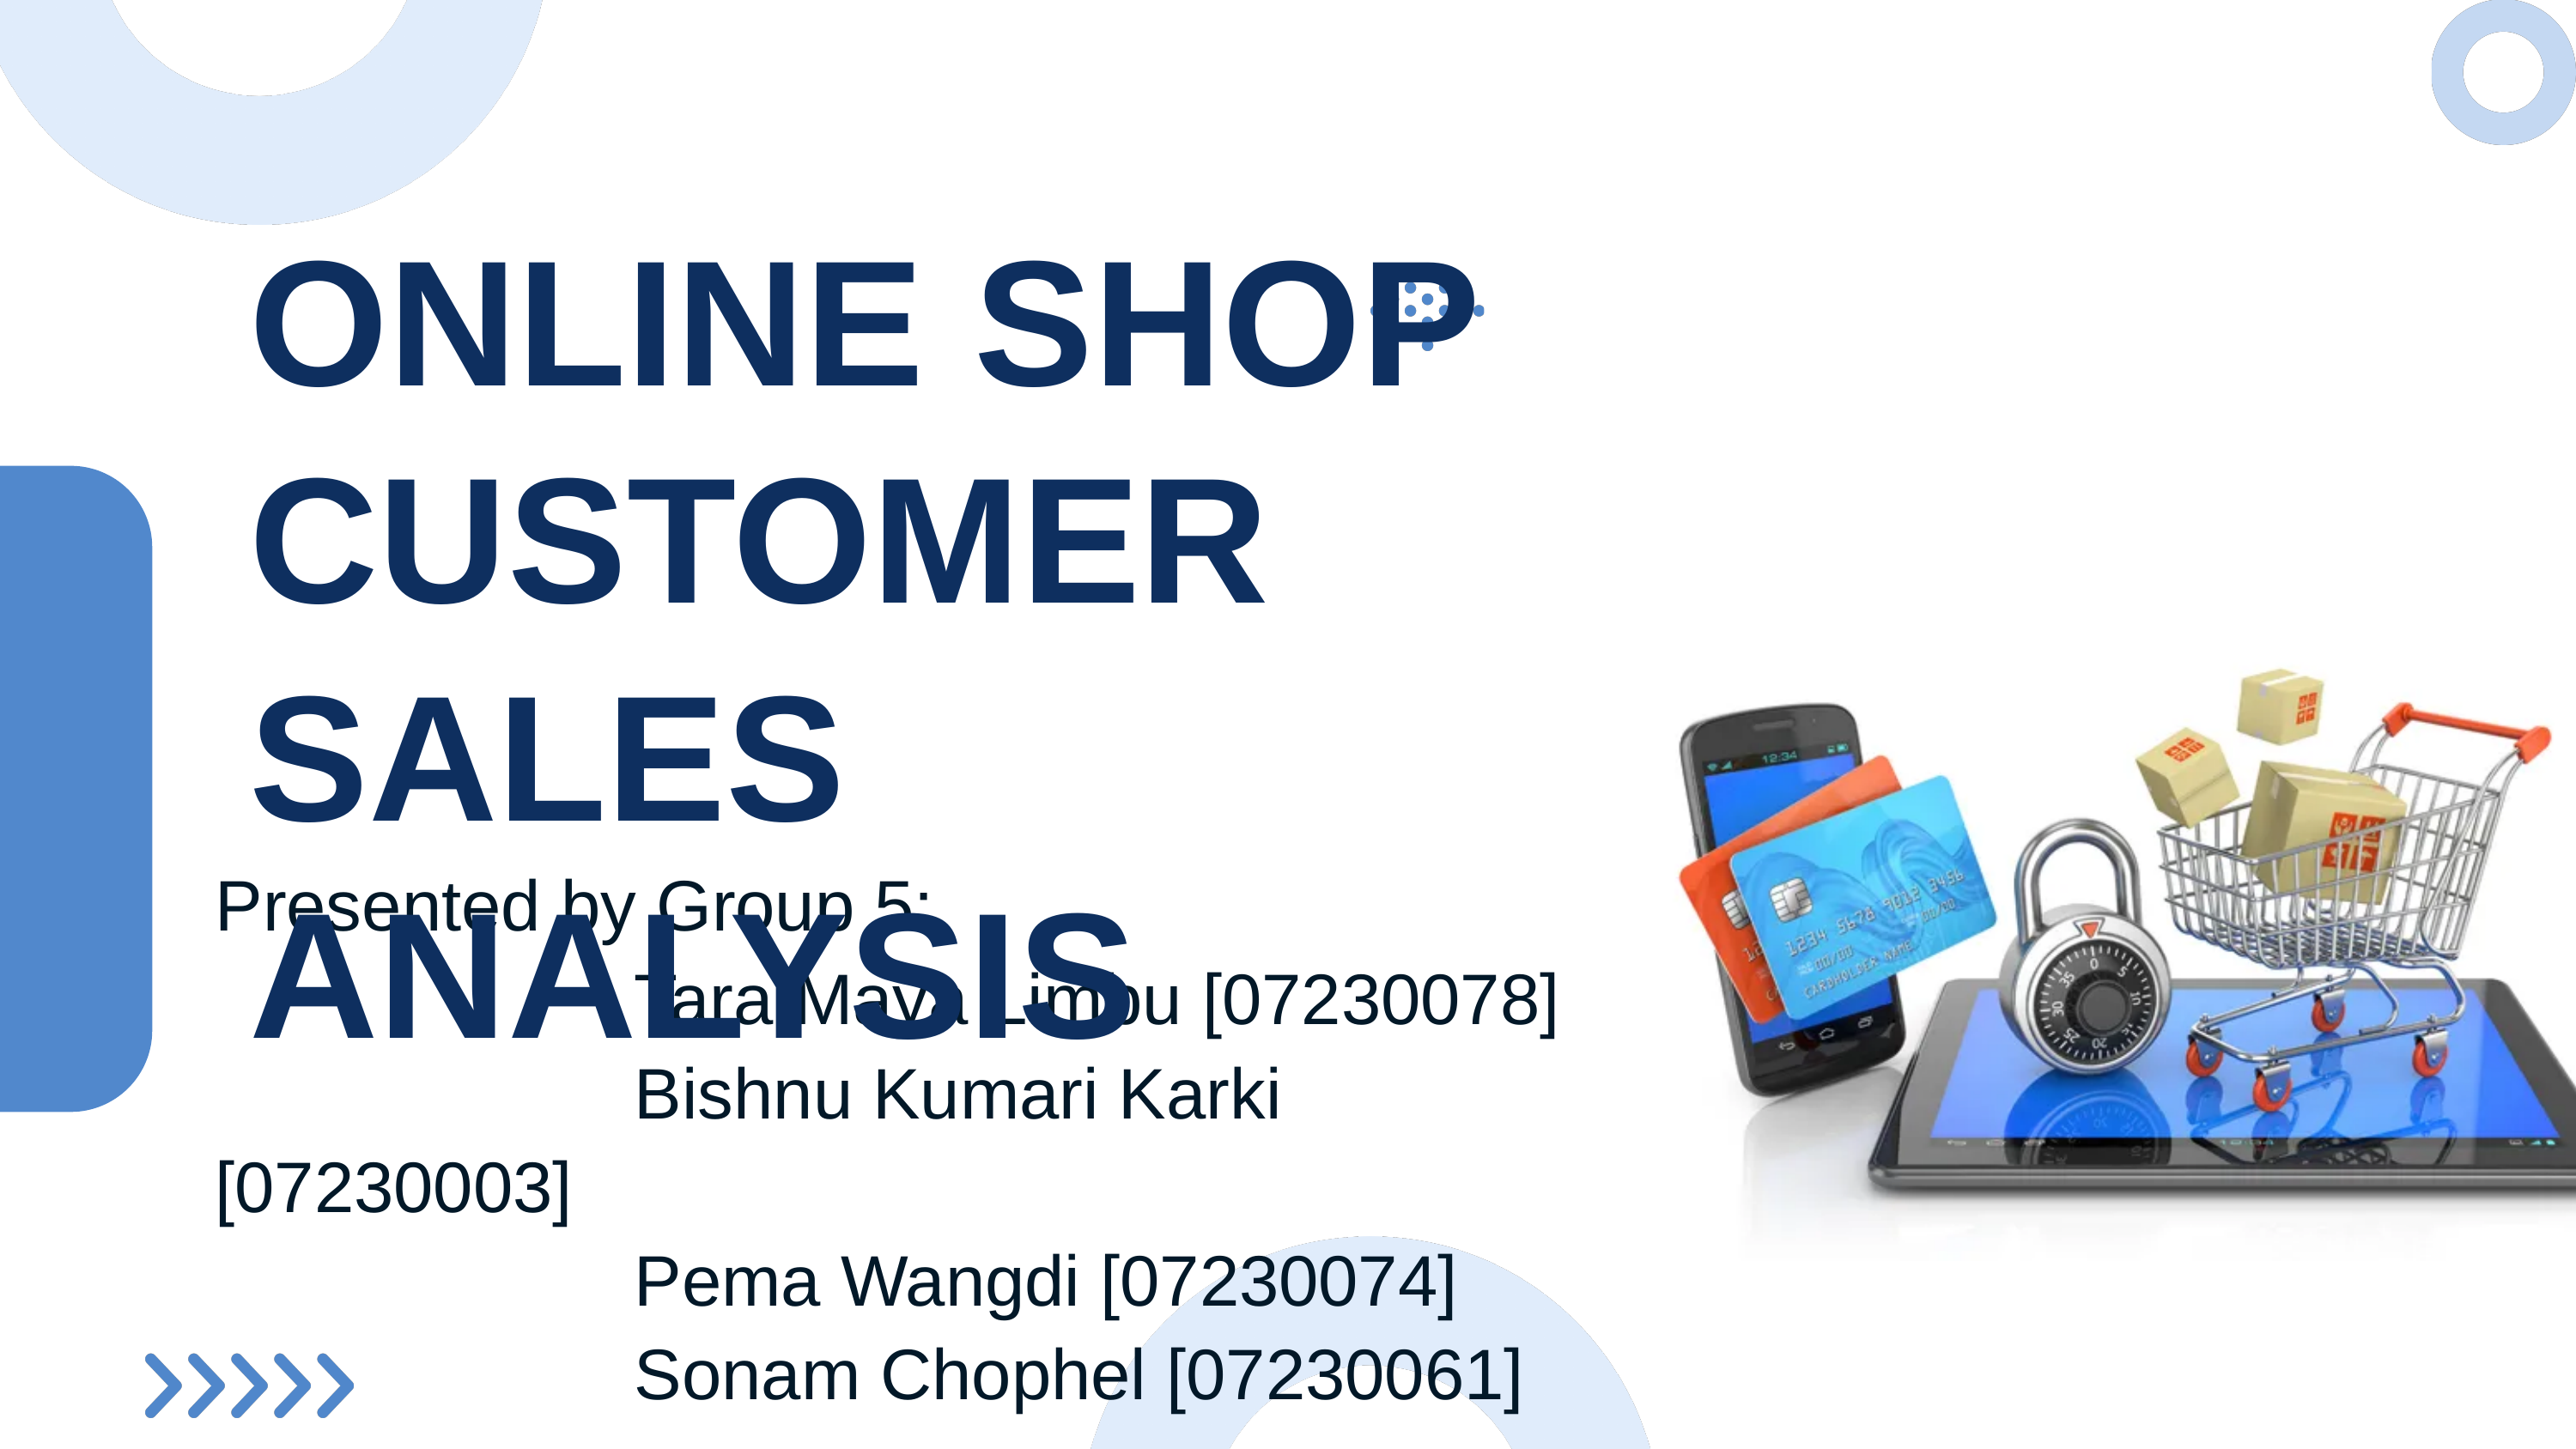

ONLINE SHOP CUSTOMER SALES ANALYSIS

Presented by Group 5:
                     Tara Maya Limbu [07230078]
                     Bishnu Kumari Karki [07230003]
                     Pema Wangdi [07230074]
                     Sonam Chophel [07230061]